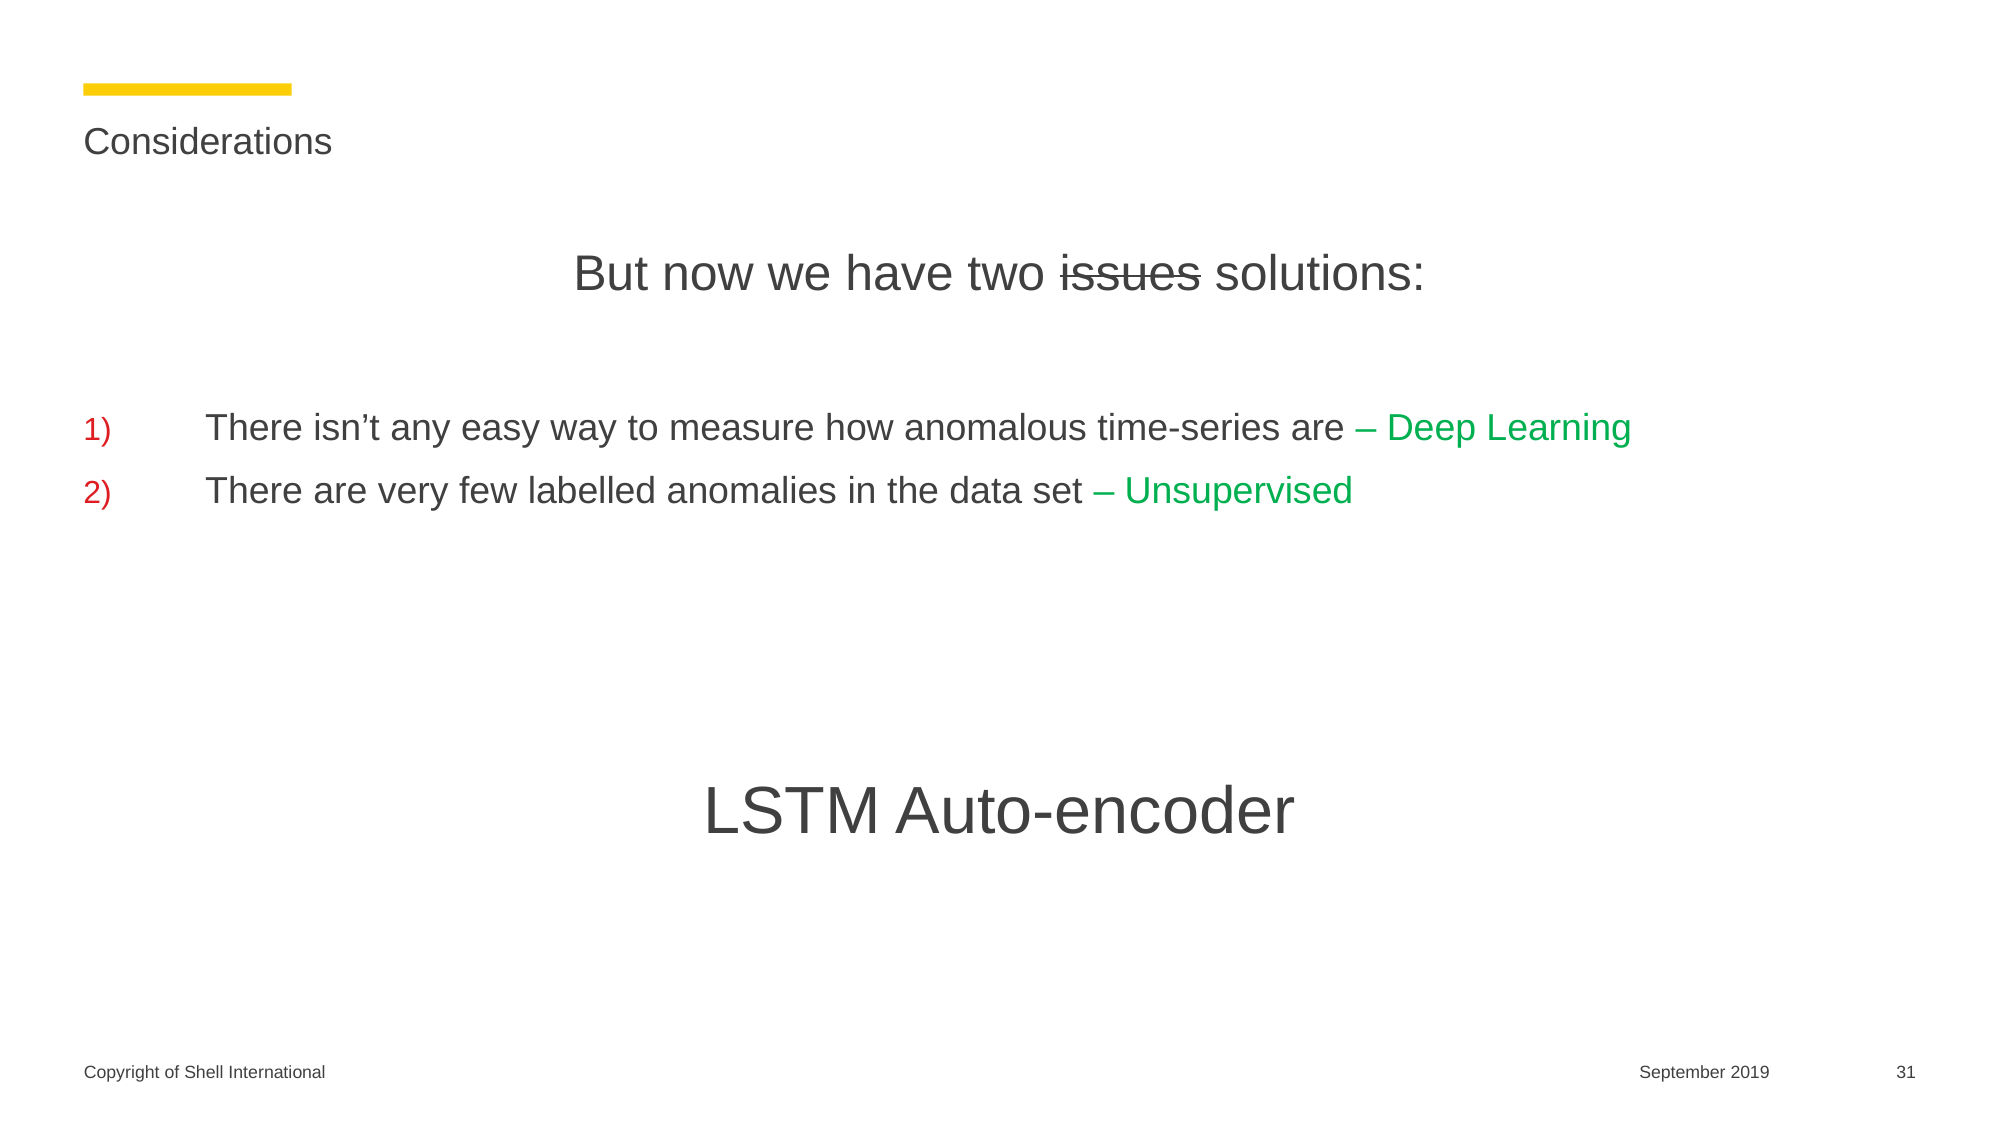

# Considerations
But now we have two issues solutions:

There isn’t any easy way to measure how anomalous time-series are – Deep Learning
There are very few labelled anomalies in the data set – Unsupervised

LSTM Auto-encoder

31
September 2019